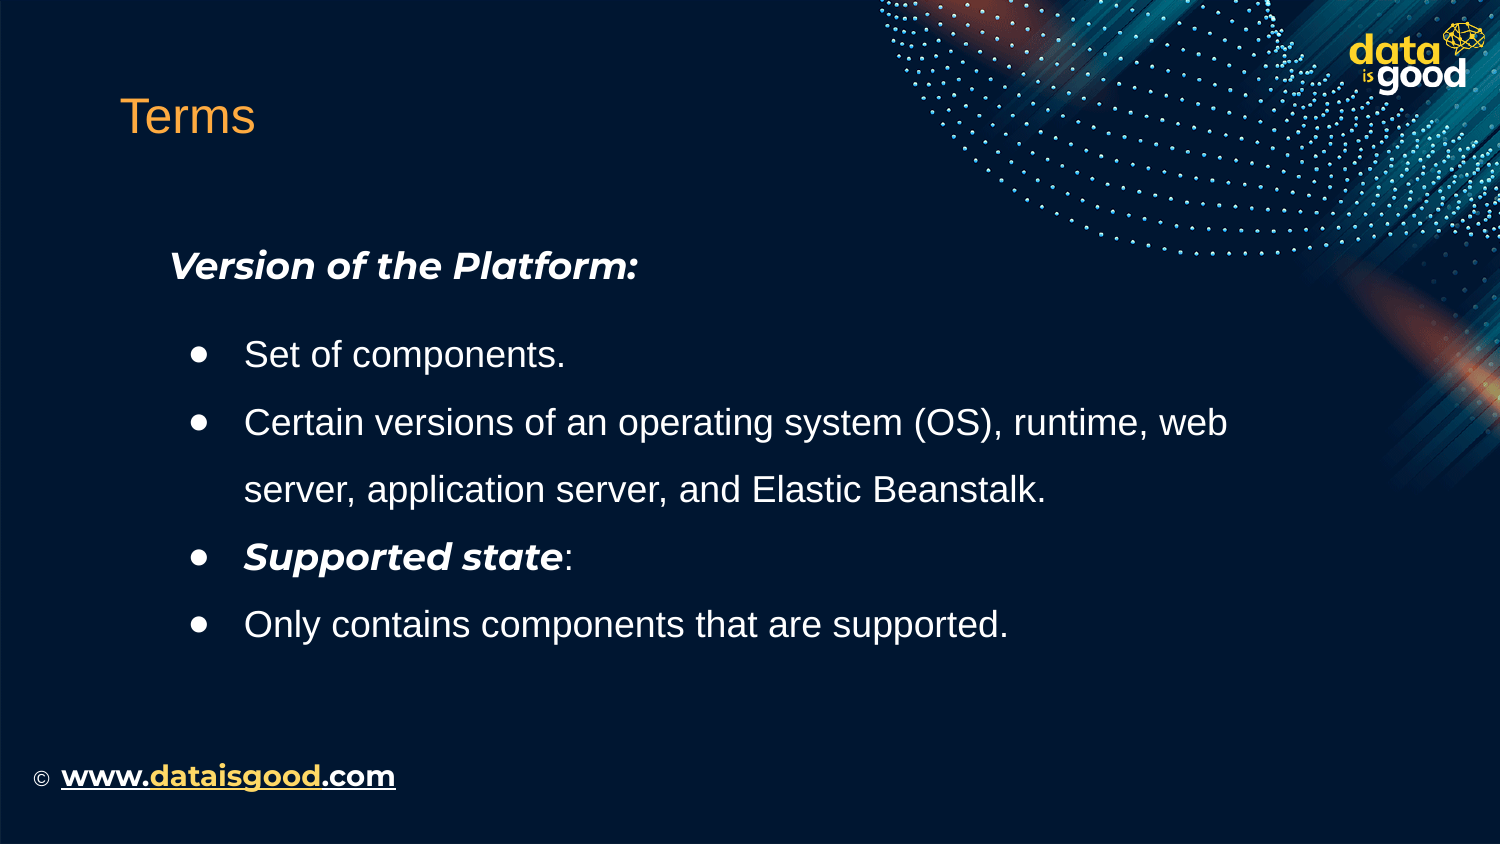

# Terms
Version of the Platform:
Set of components.
Certain versions of an operating system (OS), runtime, web server, application server, and Elastic Beanstalk.
Supported state:
Only contains components that are supported.